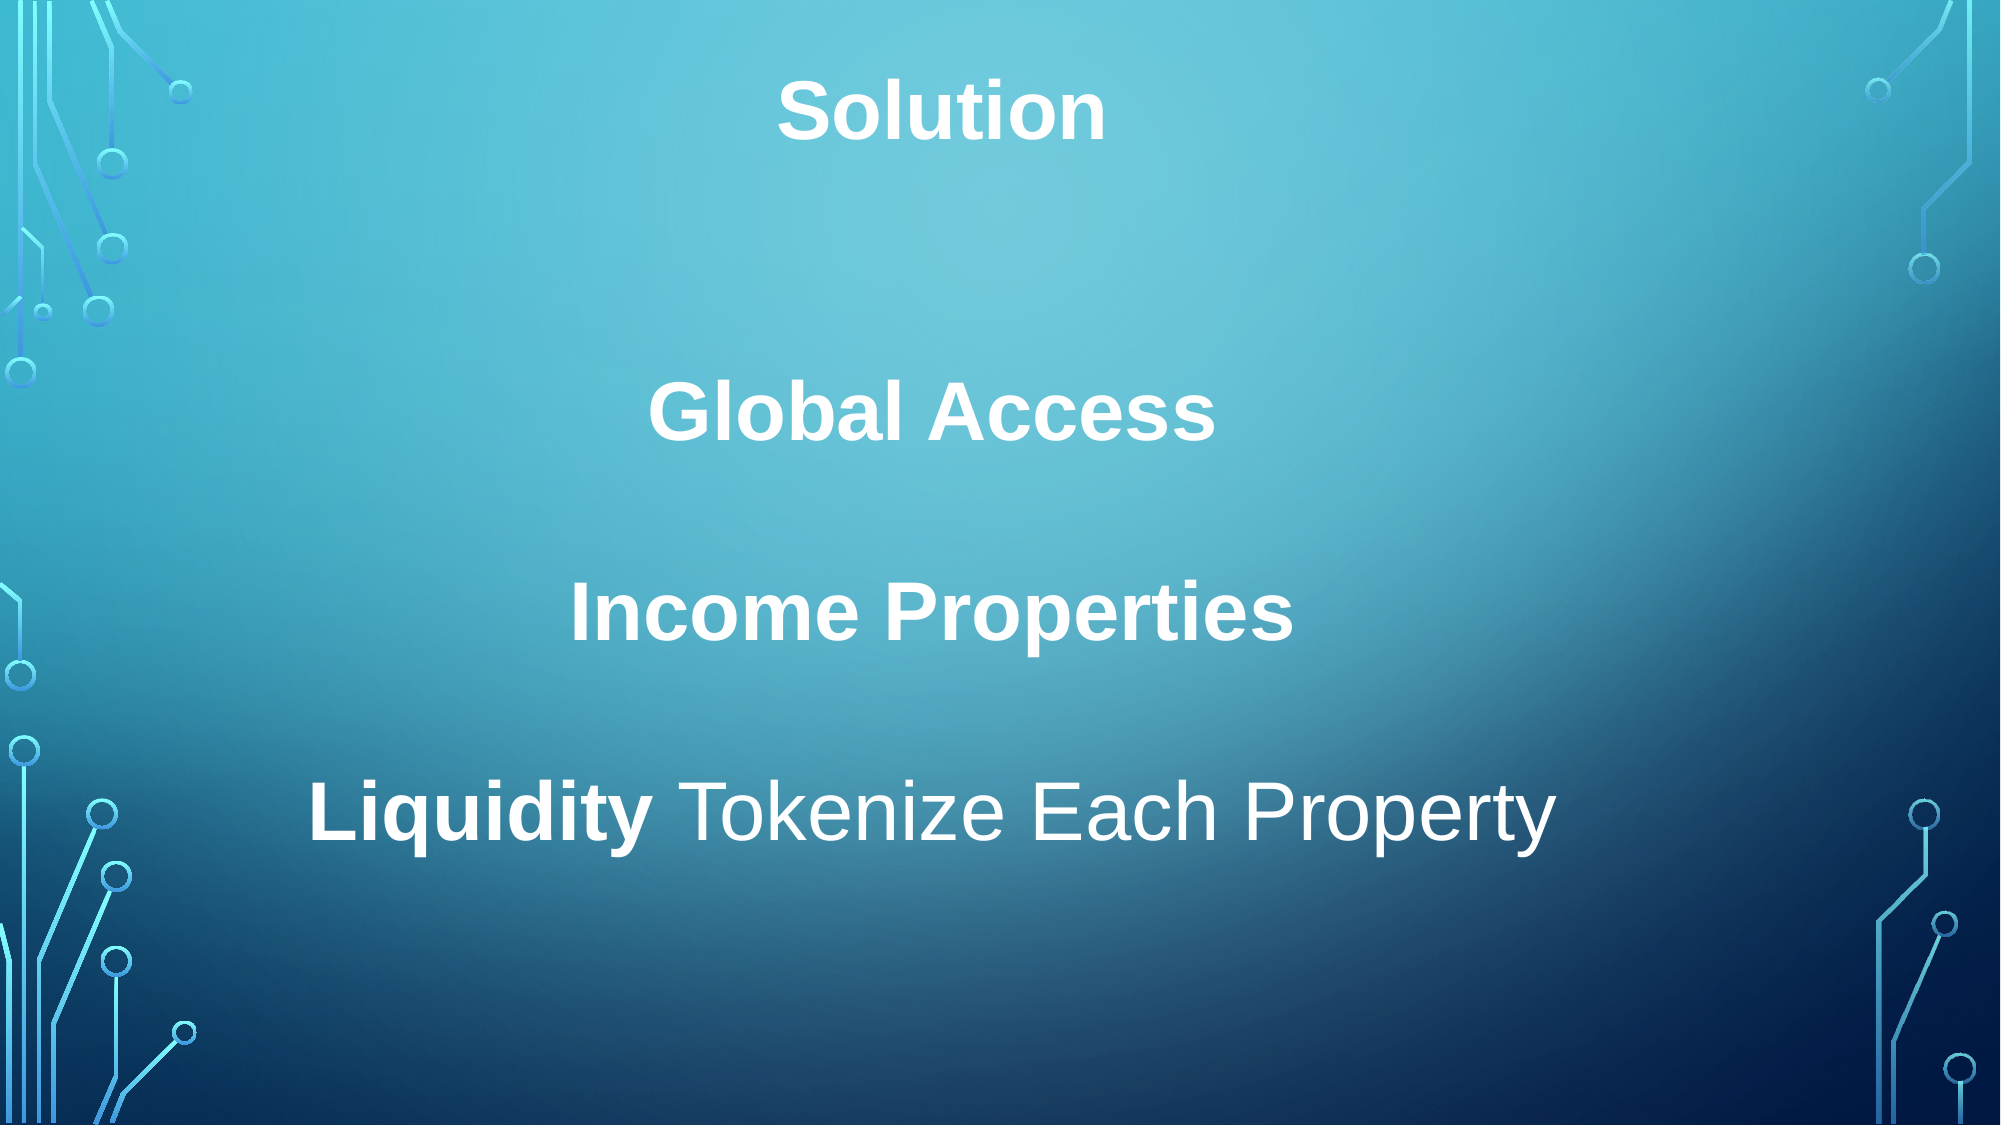

Solution
Global Access

Income Properties

Liquidity Tokenize Each Property